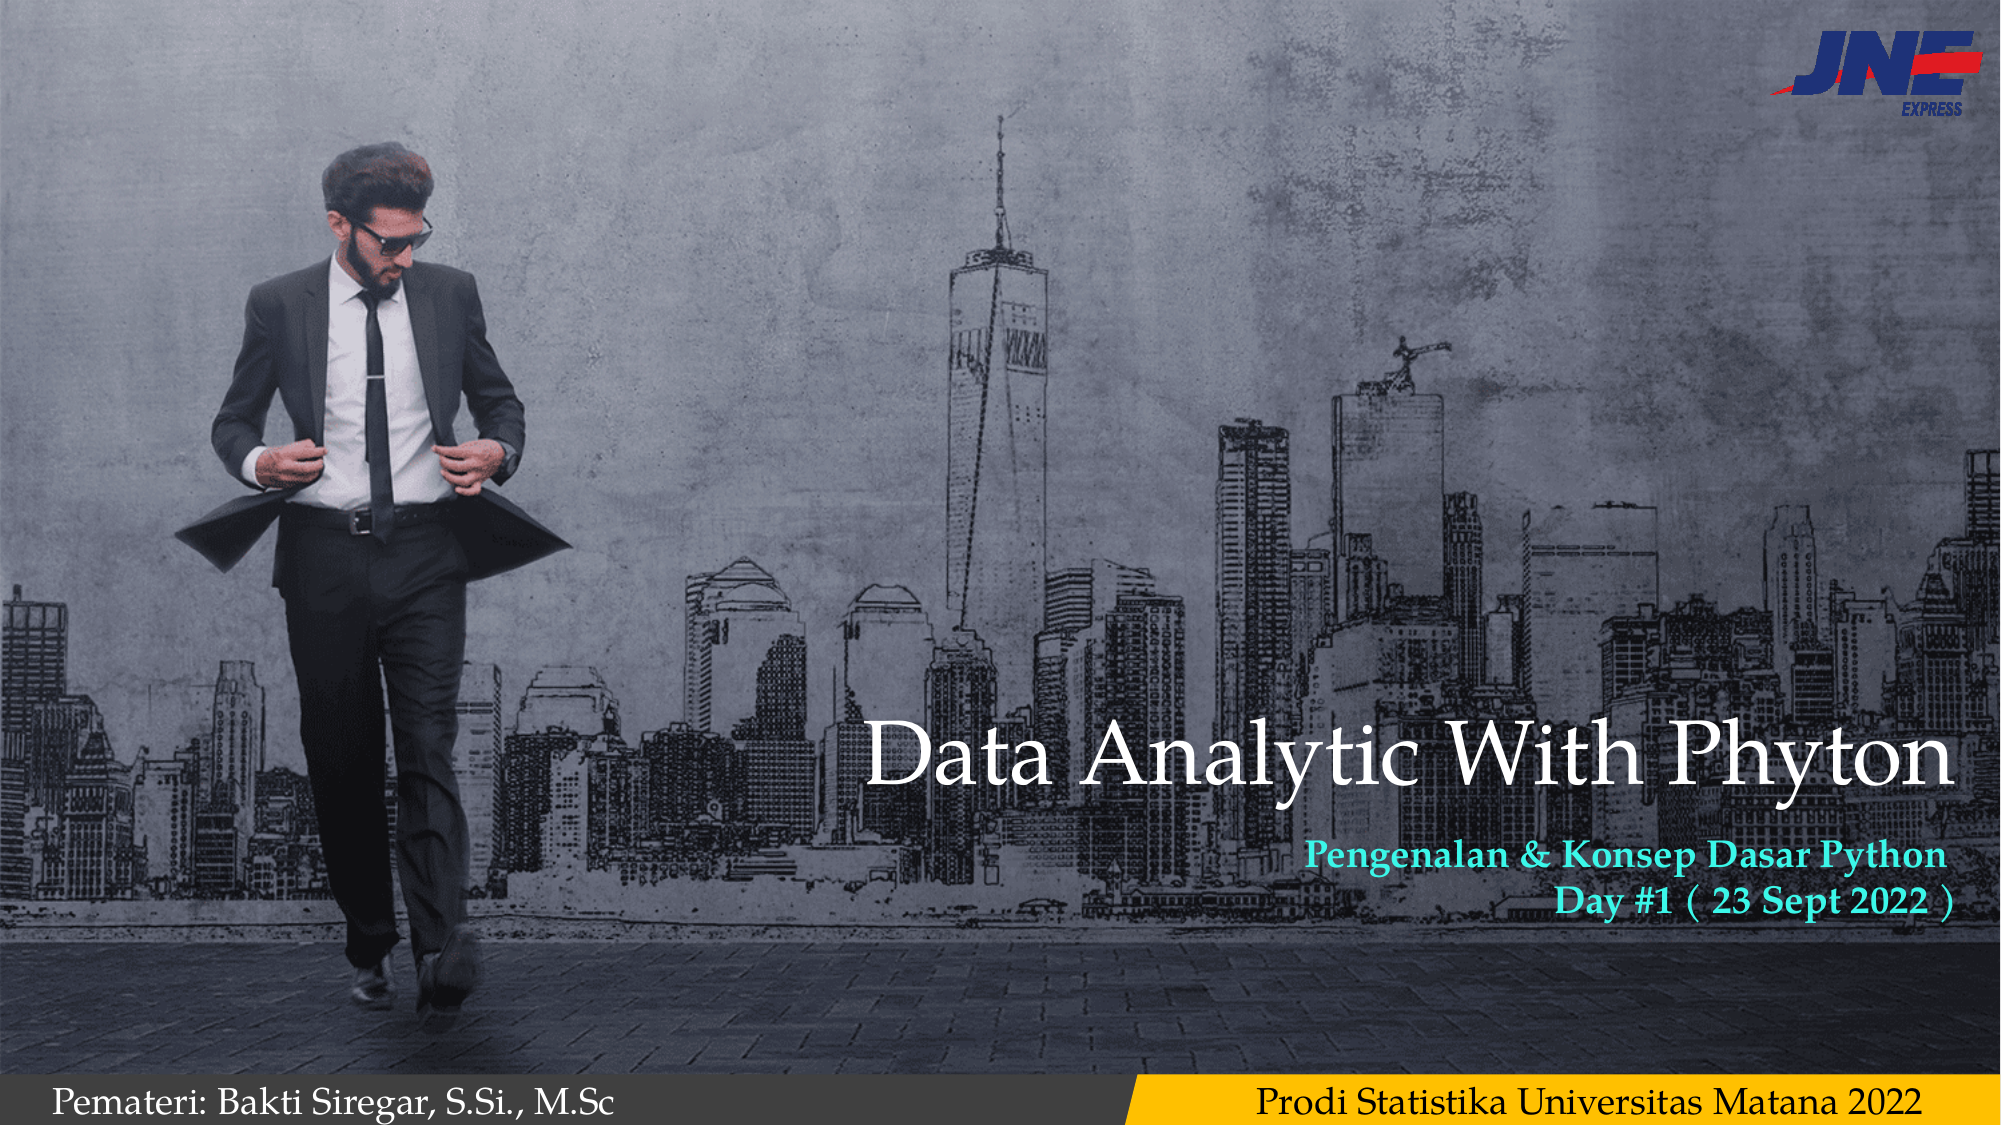

Data Analytic With Phyton
Pengenalan & Konsep Dasar Python
Day #1 ( 23 Sept 2022 )